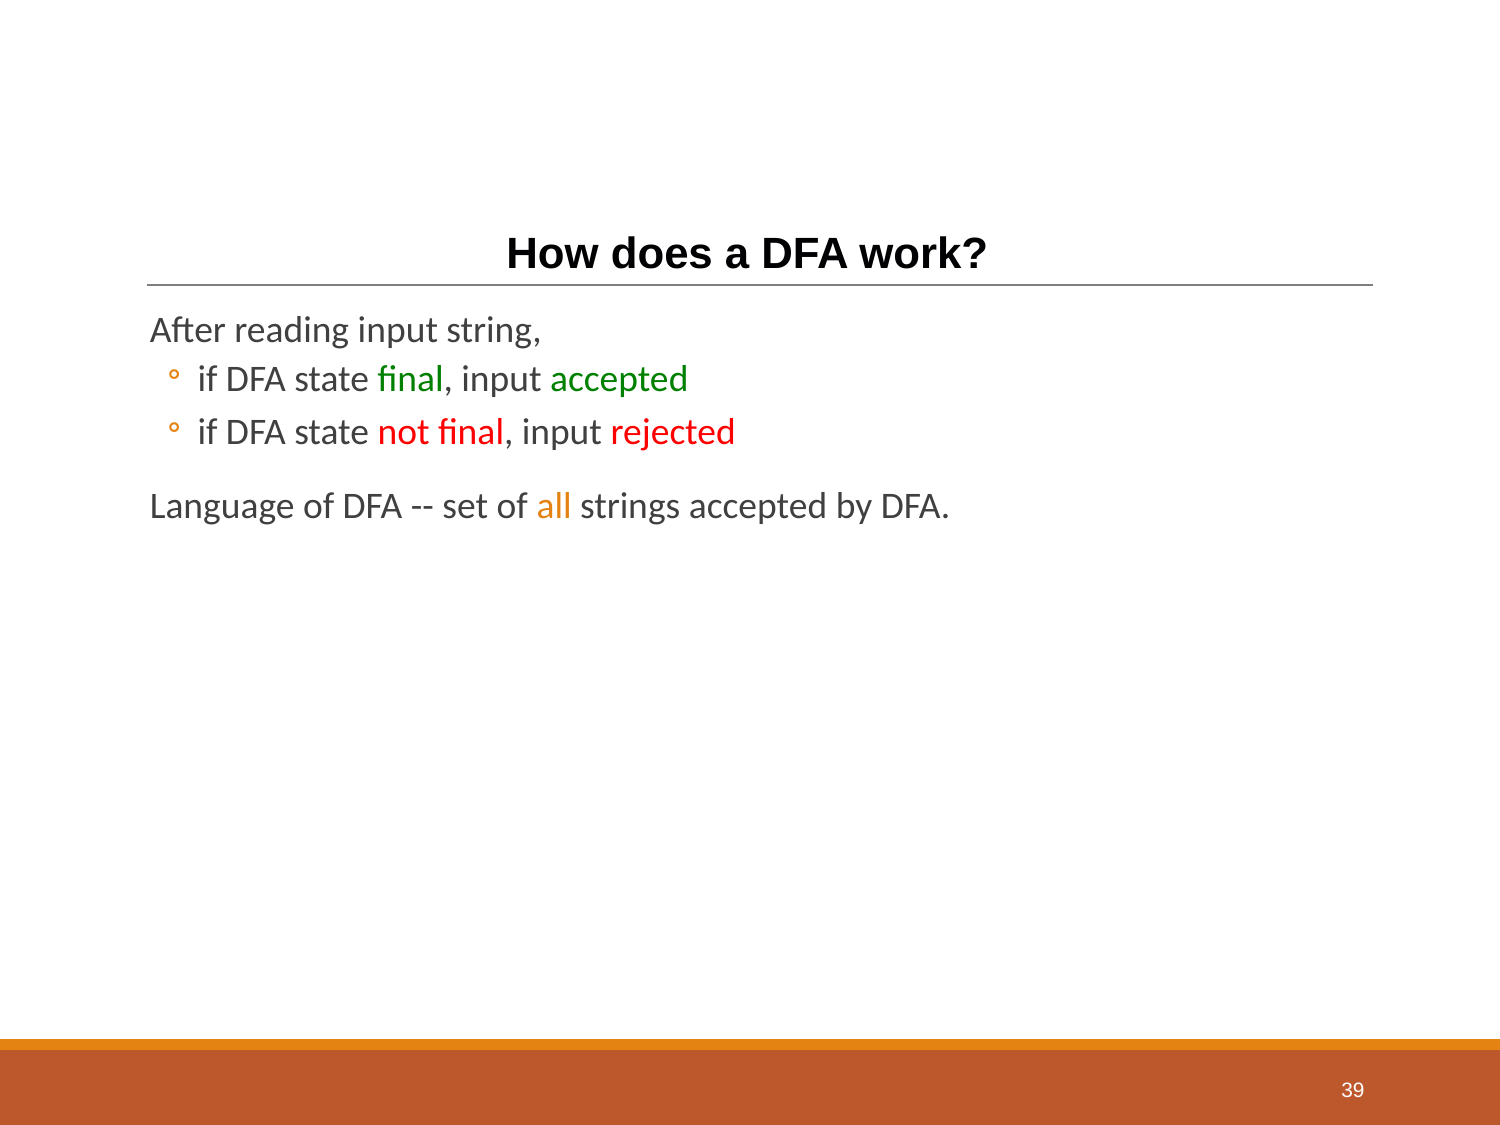

# How does a DFA work?
After reading input string,
if DFA state final, input accepted
if DFA state not final, input rejected
Language of DFA -- set of all strings accepted by DFA.

39